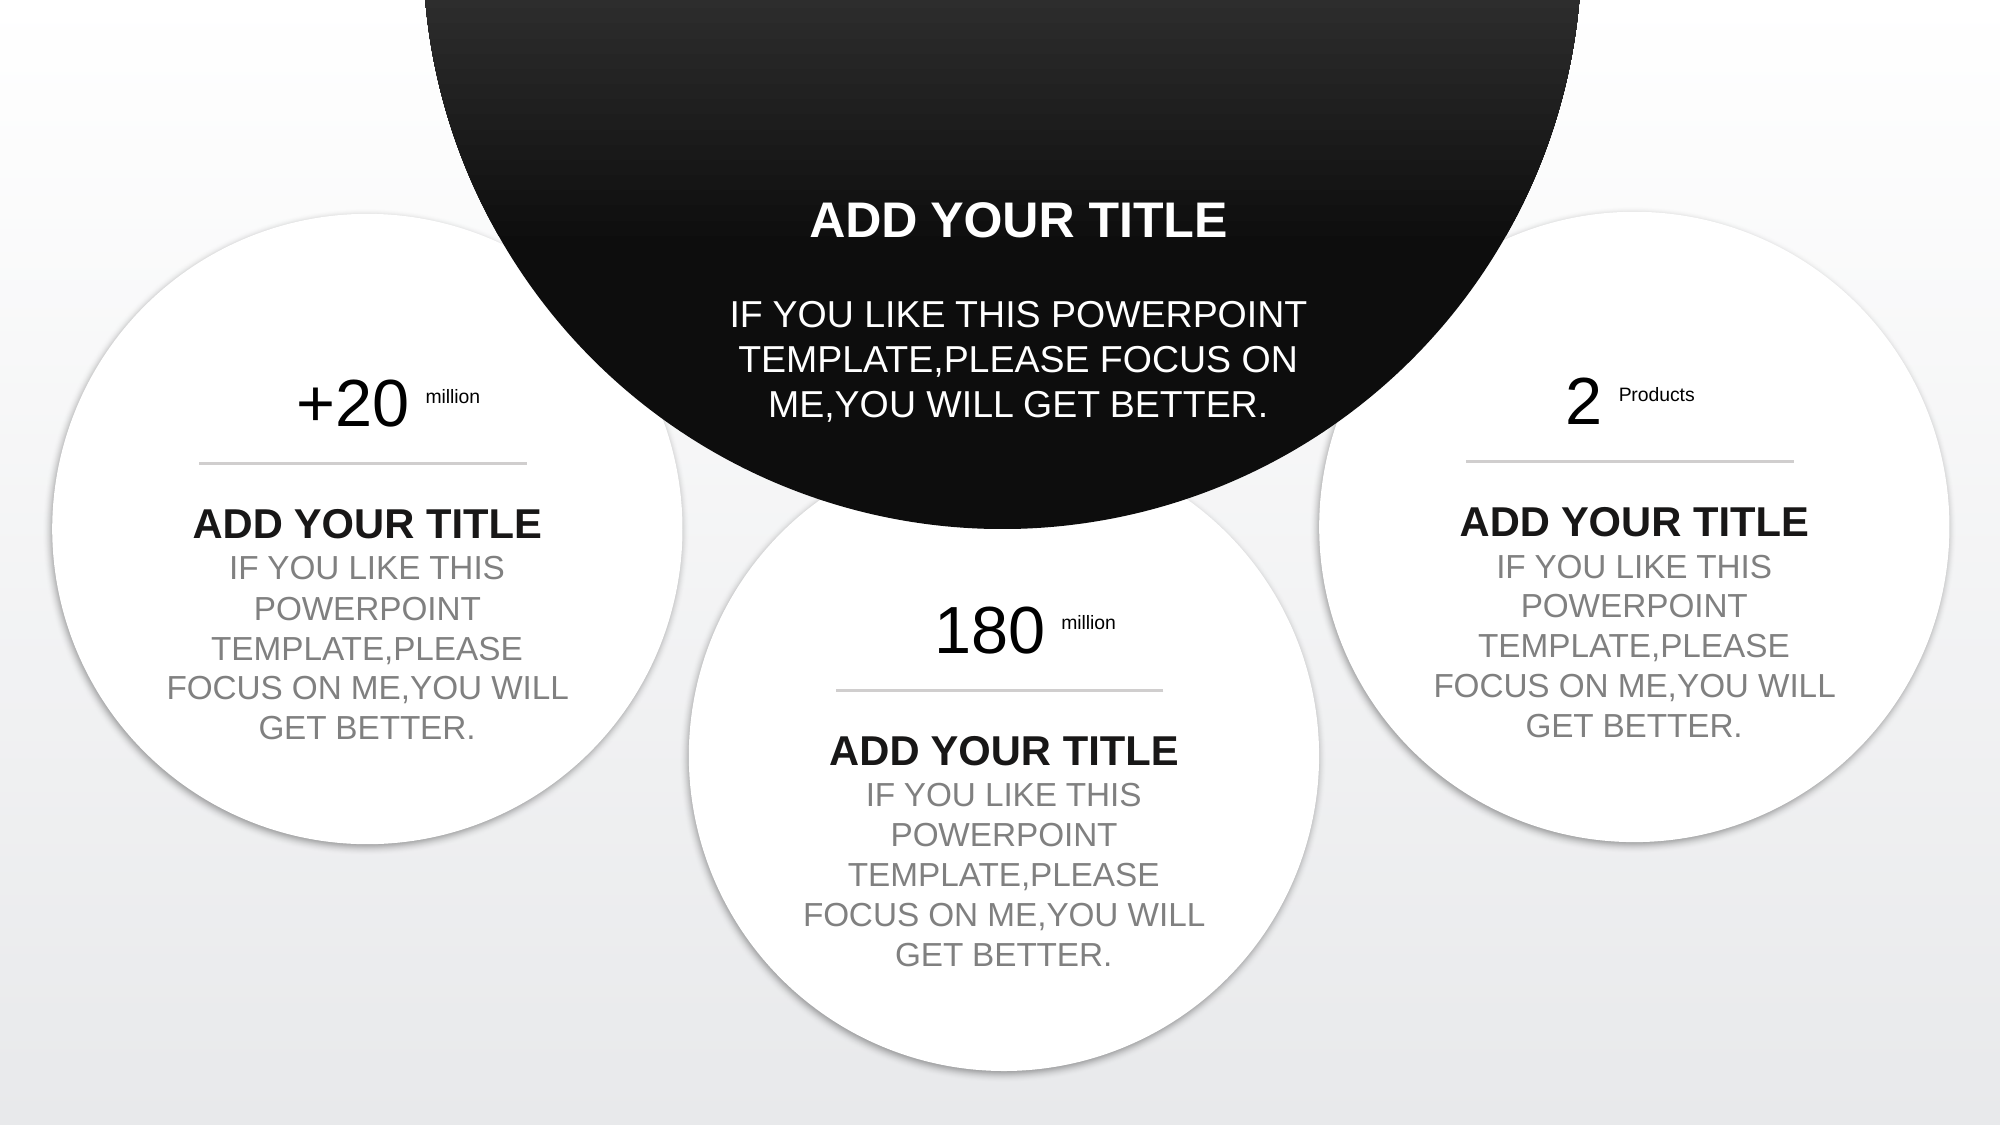

ADD YOUR TITLE

2 Products
ADD YOUR TITLE
IF YOU LIKE THIS POWERPOINT TEMPLATE,PLEASE FOCUS ON ME,YOU WILL GET BETTER.

+20 million
ADD YOUR TITLE
IF YOU LIKE THIS POWERPOINT TEMPLATE,PLEASE FOCUS ON ME,YOU WILL GET BETTER.
IF YOU LIKE THIS POWERPOINT TEMPLATE,PLEASE FOCUS ON ME,YOU WILL GET BETTER.

180 million
ADD YOUR TITLE
IF YOU LIKE THIS POWERPOINT TEMPLATE,PLEASE FOCUS ON ME,YOU WILL GET BETTER.